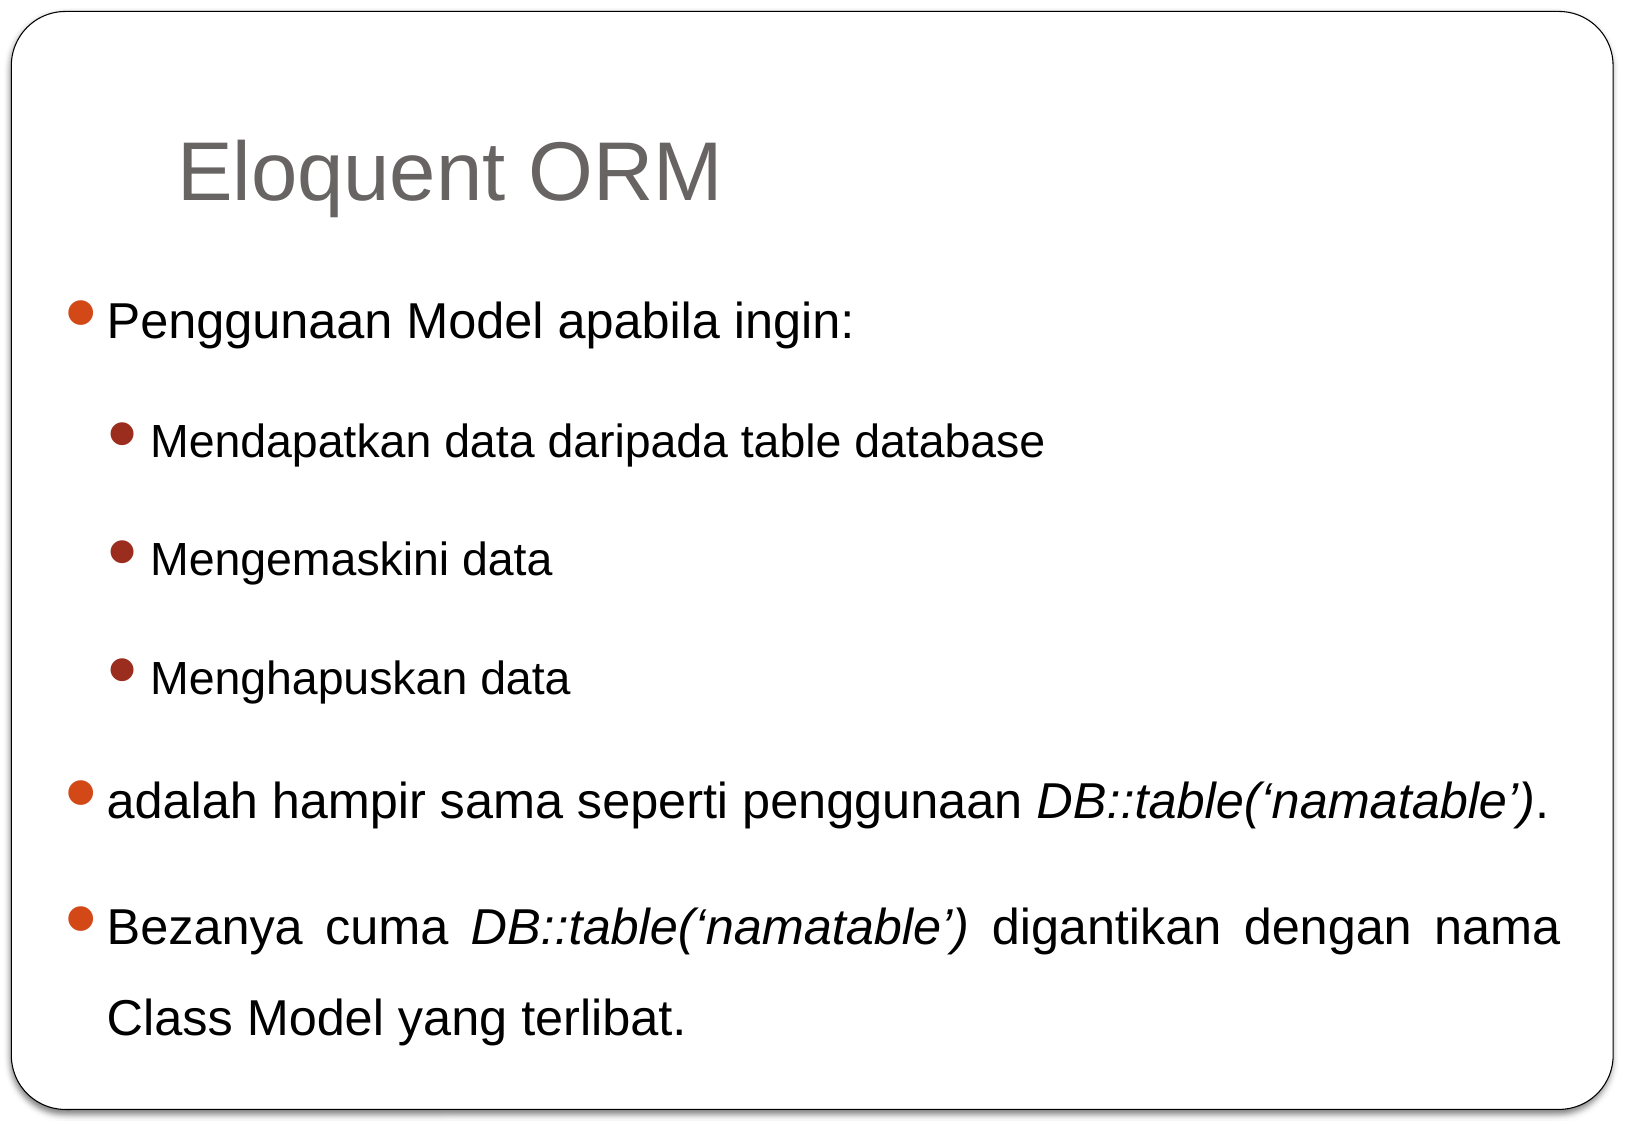

# Eloquent ORM
Penggunaan Model apabila ingin:
Mendapatkan data daripada table database
Mengemaskini data
Menghapuskan data
adalah hampir sama seperti penggunaan DB::table(‘namatable’).
Bezanya cuma DB::table(‘namatable’) digantikan dengan nama Class Model yang terlibat.